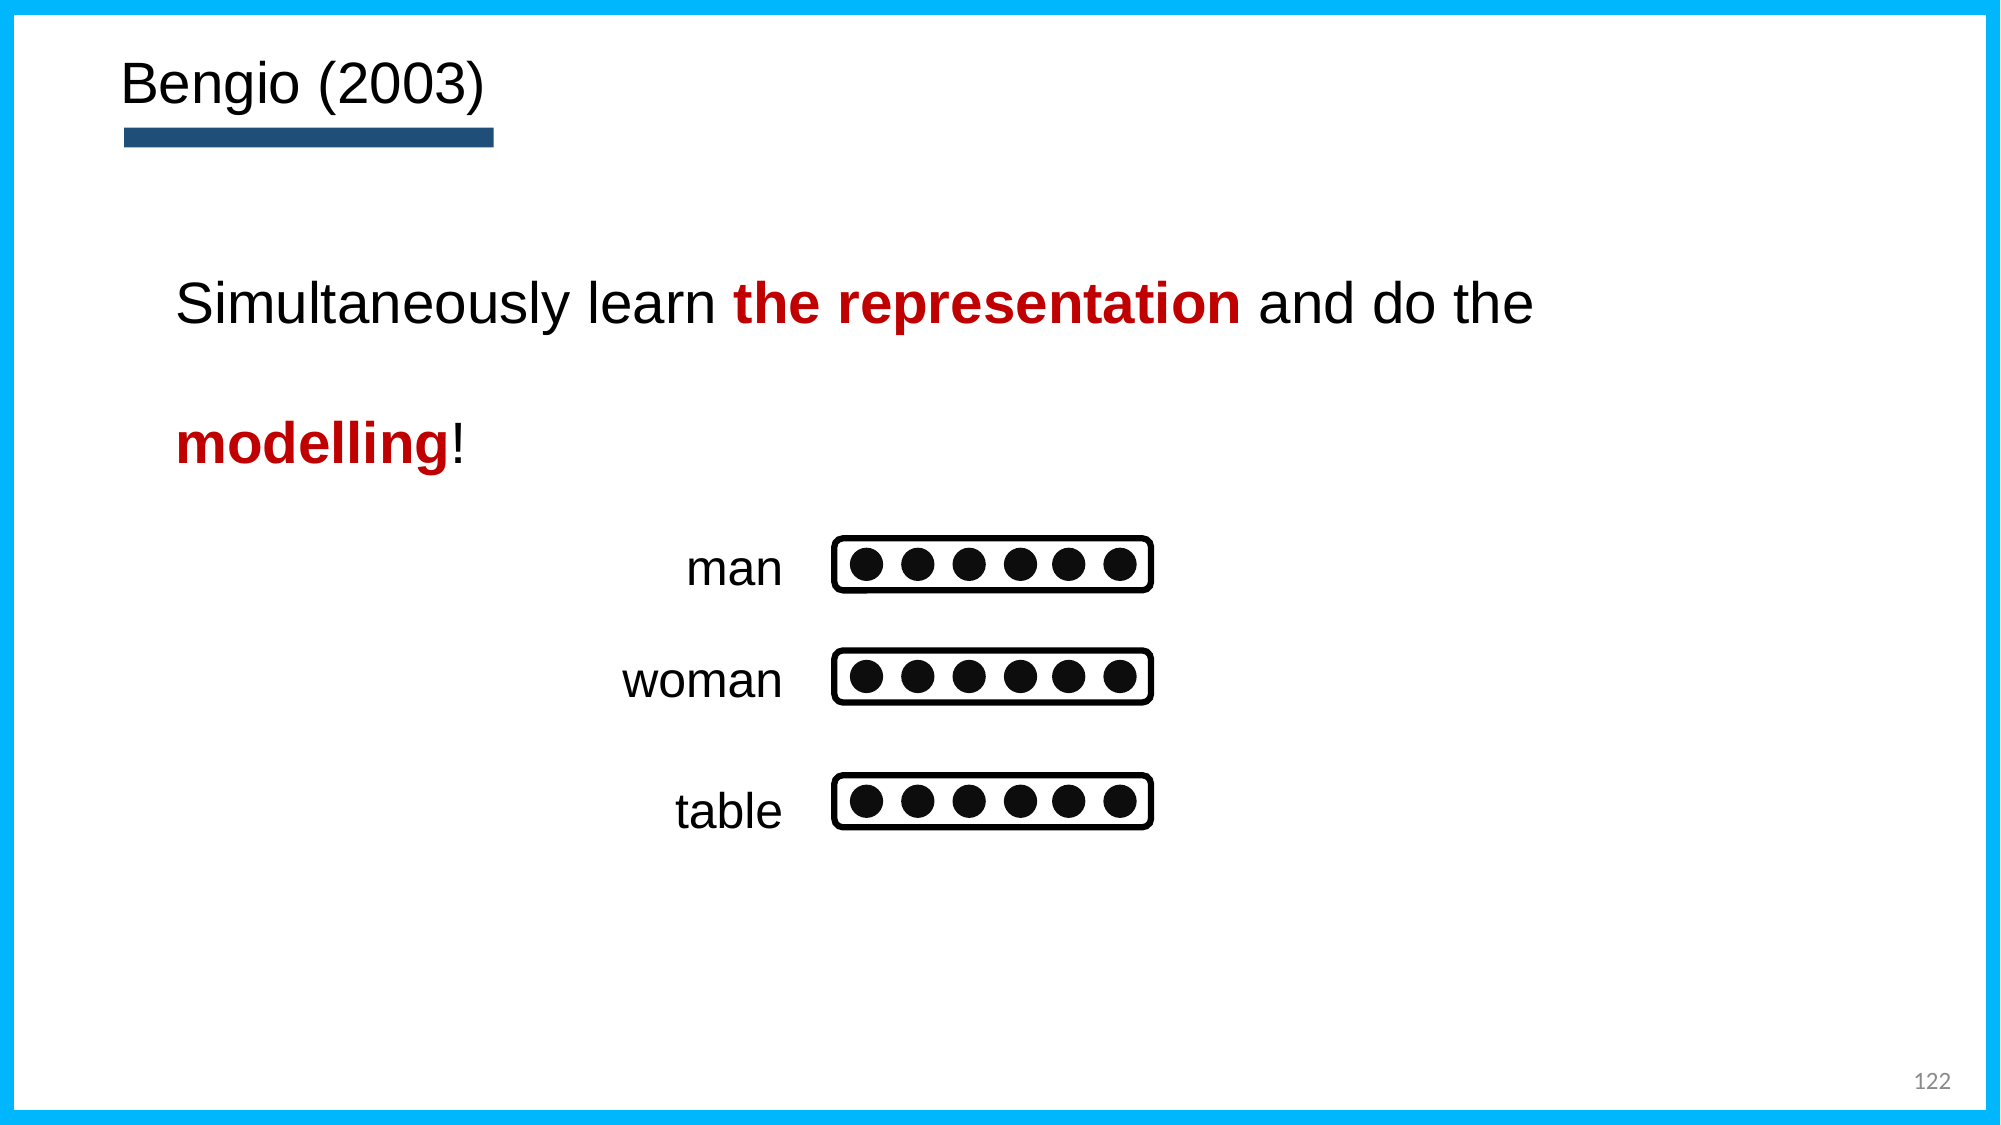

# Bengio (2003)

Simultaneously learn the representation and do the modelling!
man

woman

table

122